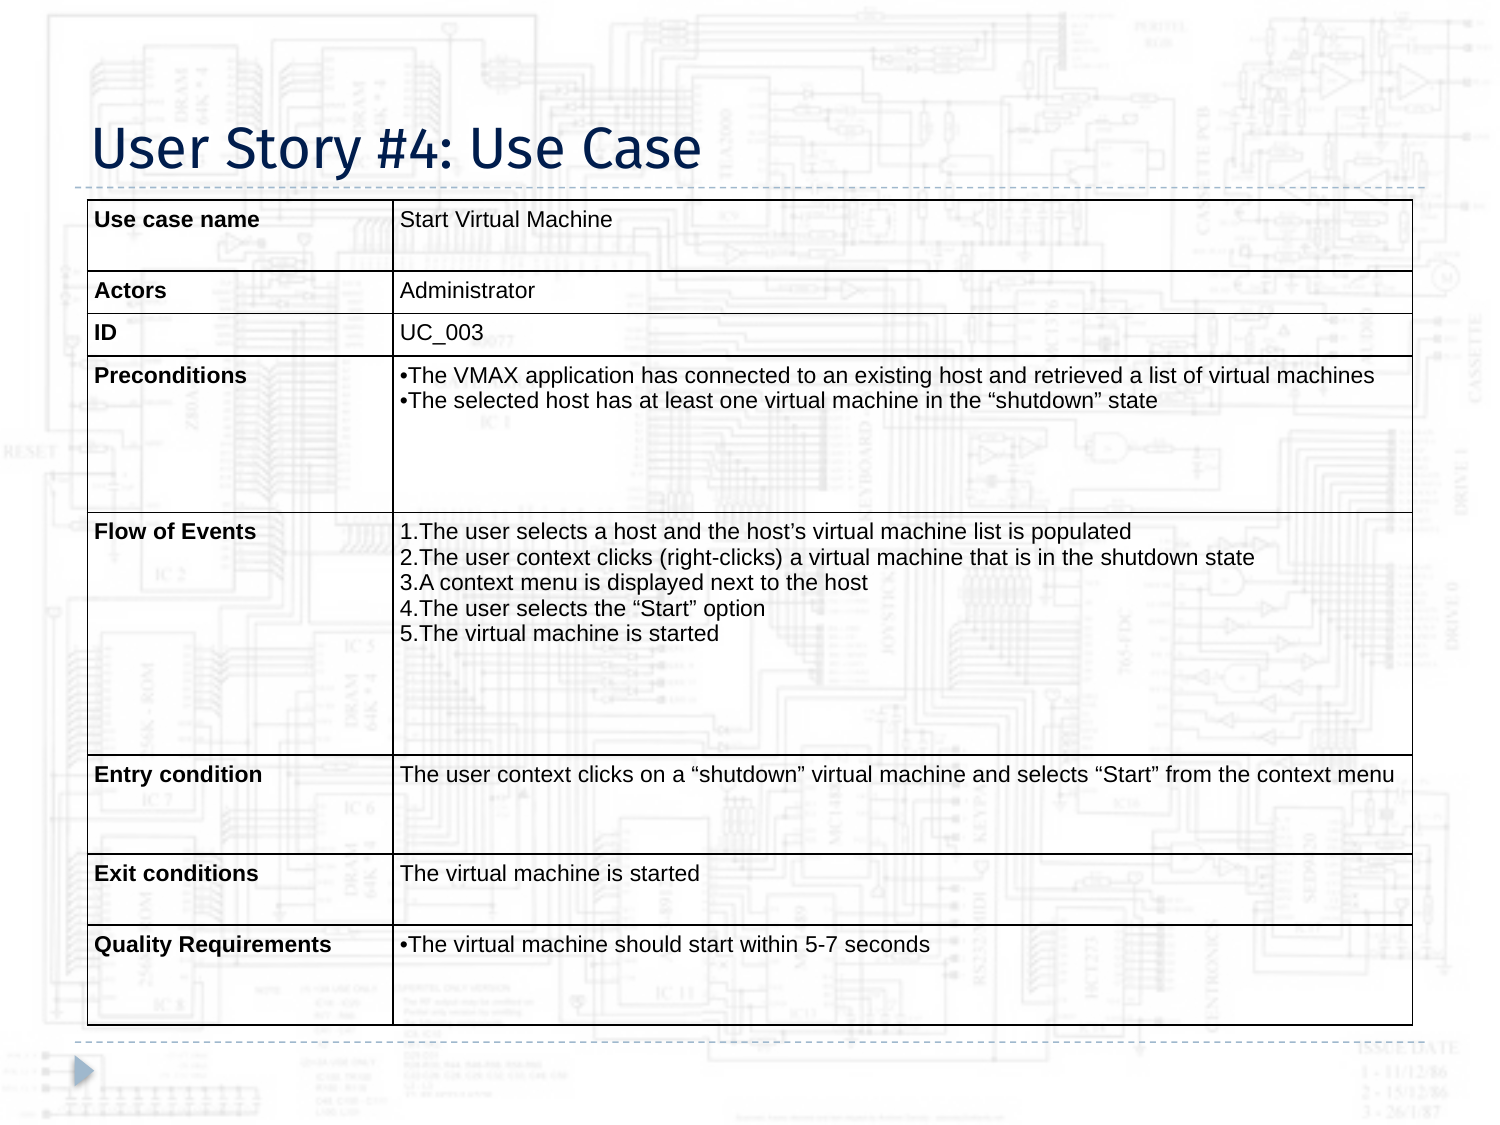

# User Story #4: Use Case

| Use case name | Start Virtual Machine |
| --- | --- |
| Actors | Administrator |
| ID | UC\_003 |
| Preconditions | The VMAX application has connected to an existing host and retrieved a list of virtual machines The selected host has at least one virtual machine in the “shutdown” state |
| Flow of Events | The user selects a host and the host’s virtual machine list is populated The user context clicks (right-clicks) a virtual machine that is in the shutdown state A context menu is displayed next to the host The user selects the “Start” option The virtual machine is started |
| Entry condition | The user context clicks on a “shutdown” virtual machine and selects “Start” from the context menu |
| Exit conditions | The virtual machine is started |
| Quality Requirements | The virtual machine should start within 5-7 seconds |